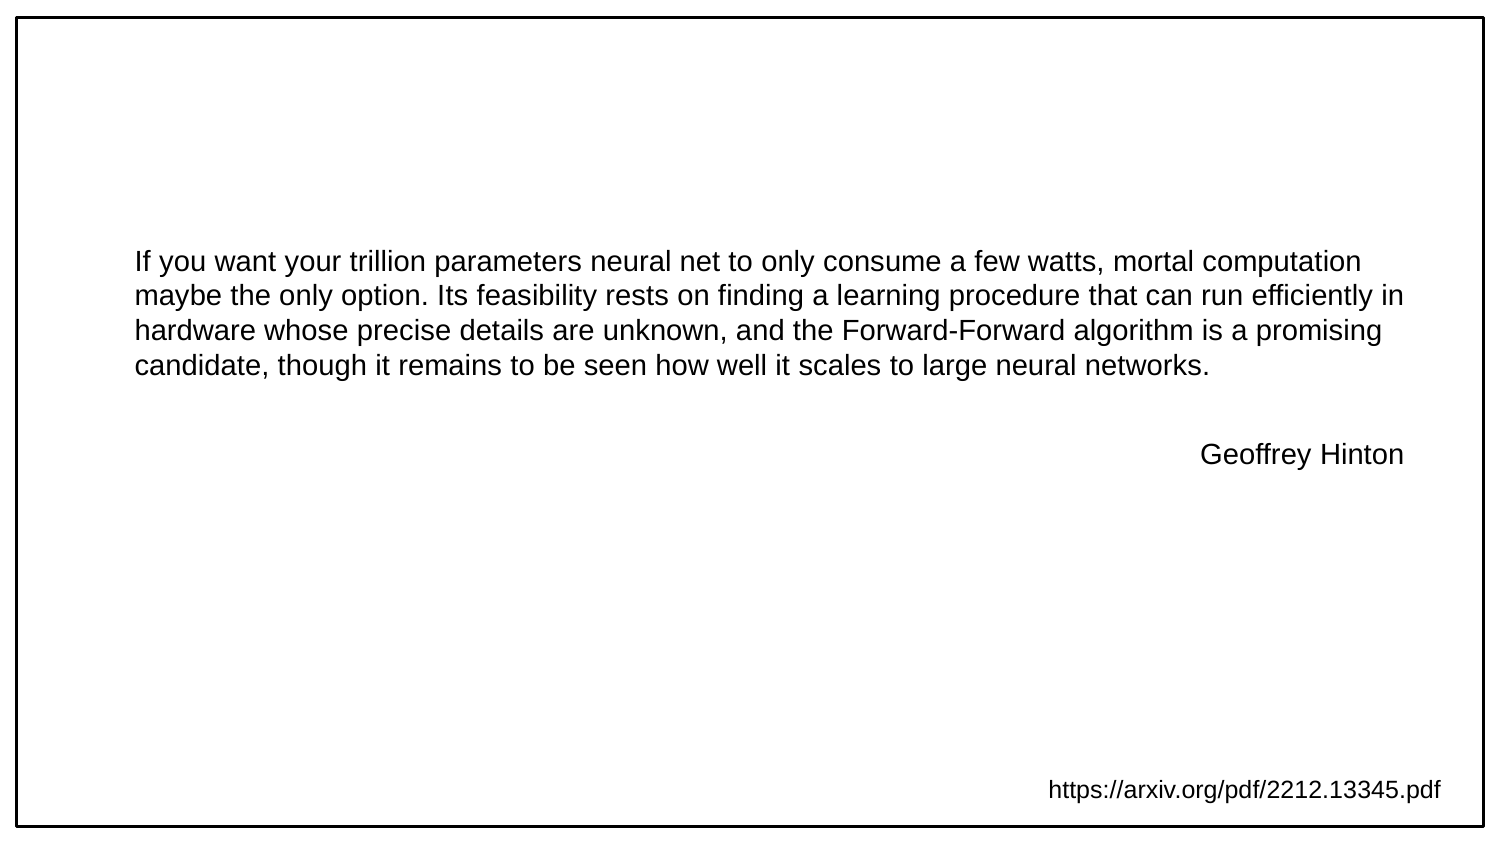

If you want your trillion parameters neural net to only consume a few watts, mortal computation maybe the only option. Its feasibility rests on finding a learning procedure that can run efficiently in hardware whose precise details are unknown, and the Forward-Forward algorithm is a promising candidate, though it remains to be seen how well it scales to large neural networks.
Geoffrey Hinton
https://arxiv.org/pdf/2212.13345.pdf